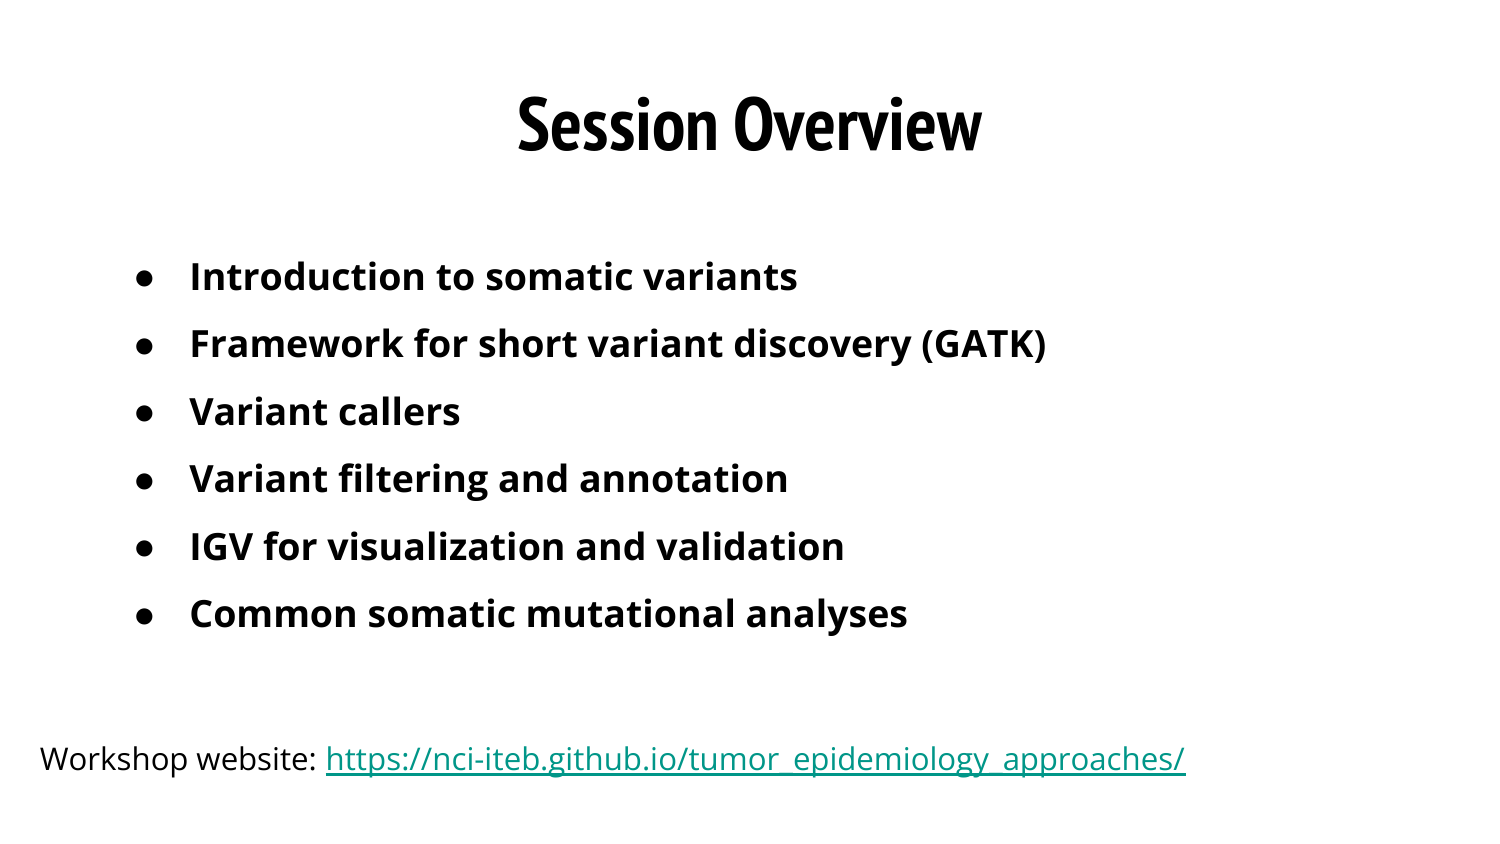

# Session Overview
Introduction to somatic variants
Framework for short variant discovery (GATK)
Variant callers
Variant filtering and annotation
IGV for visualization and validation
Common somatic mutational analyses

Workshop website: https://nci-iteb.github.io/tumor_epidemiology_approaches/